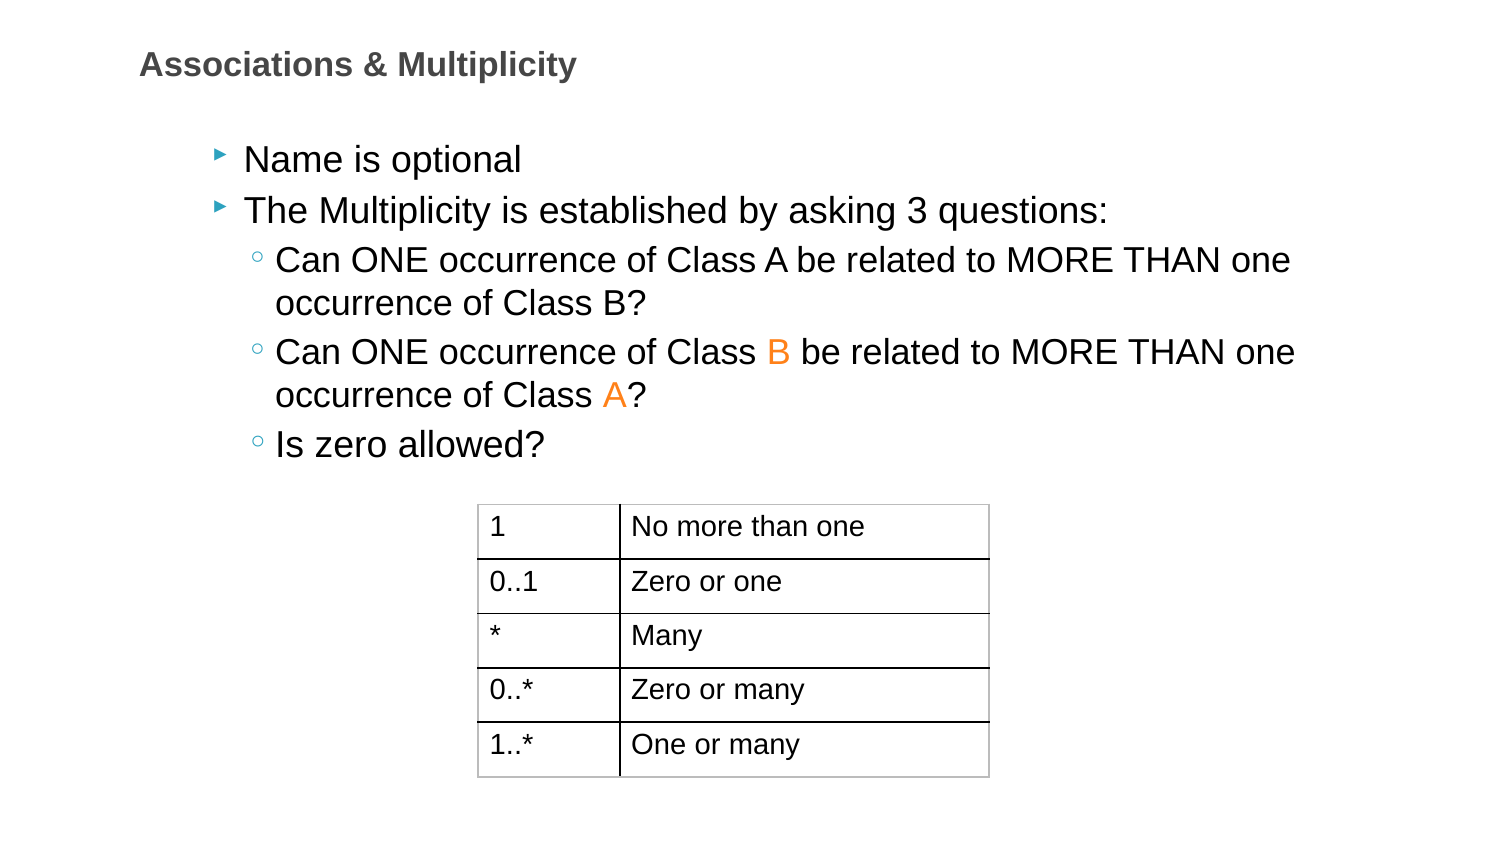

# Associations & Multiplicity
Name is optional
The Multiplicity is established by asking 3 questions:
Can ONE occurrence of Class A be related to MORE THAN one occurrence of Class B?
Can ONE occurrence of Class B be related to MORE THAN one occurrence of Class A?
Is zero allowed?

| 1 | No more than one |
| --- | --- |
| 0..1 | Zero or one |
| \* | Many |
| 0..\* | Zero or many |
| 1..\* | One or many |